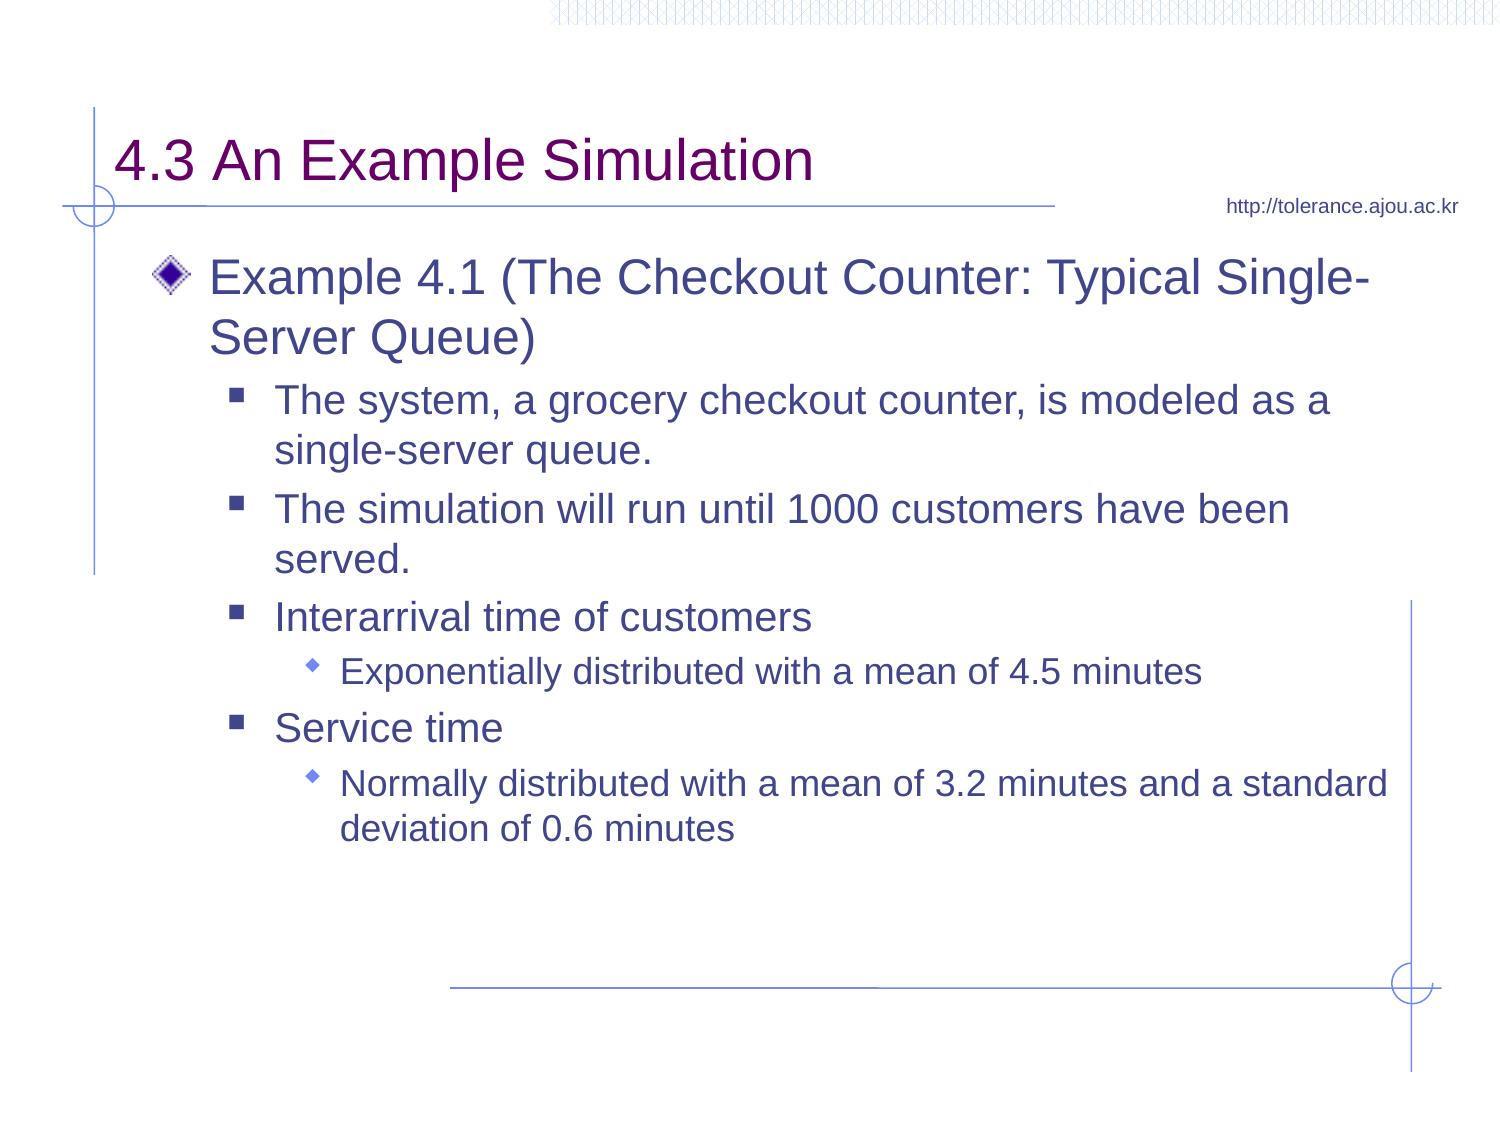

# 4.3 An Example Simulation
Example 4.1 (The Checkout Counter: Typical Single-Server Queue)
The system, a grocery checkout counter, is modeled as a single-server queue.
The simulation will run until 1000 customers have been served.
Interarrival time of customers
Exponentially distributed with a mean of 4.5 minutes
Service time
Normally distributed with a mean of 3.2 minutes and a standard deviation of 0.6 minutes